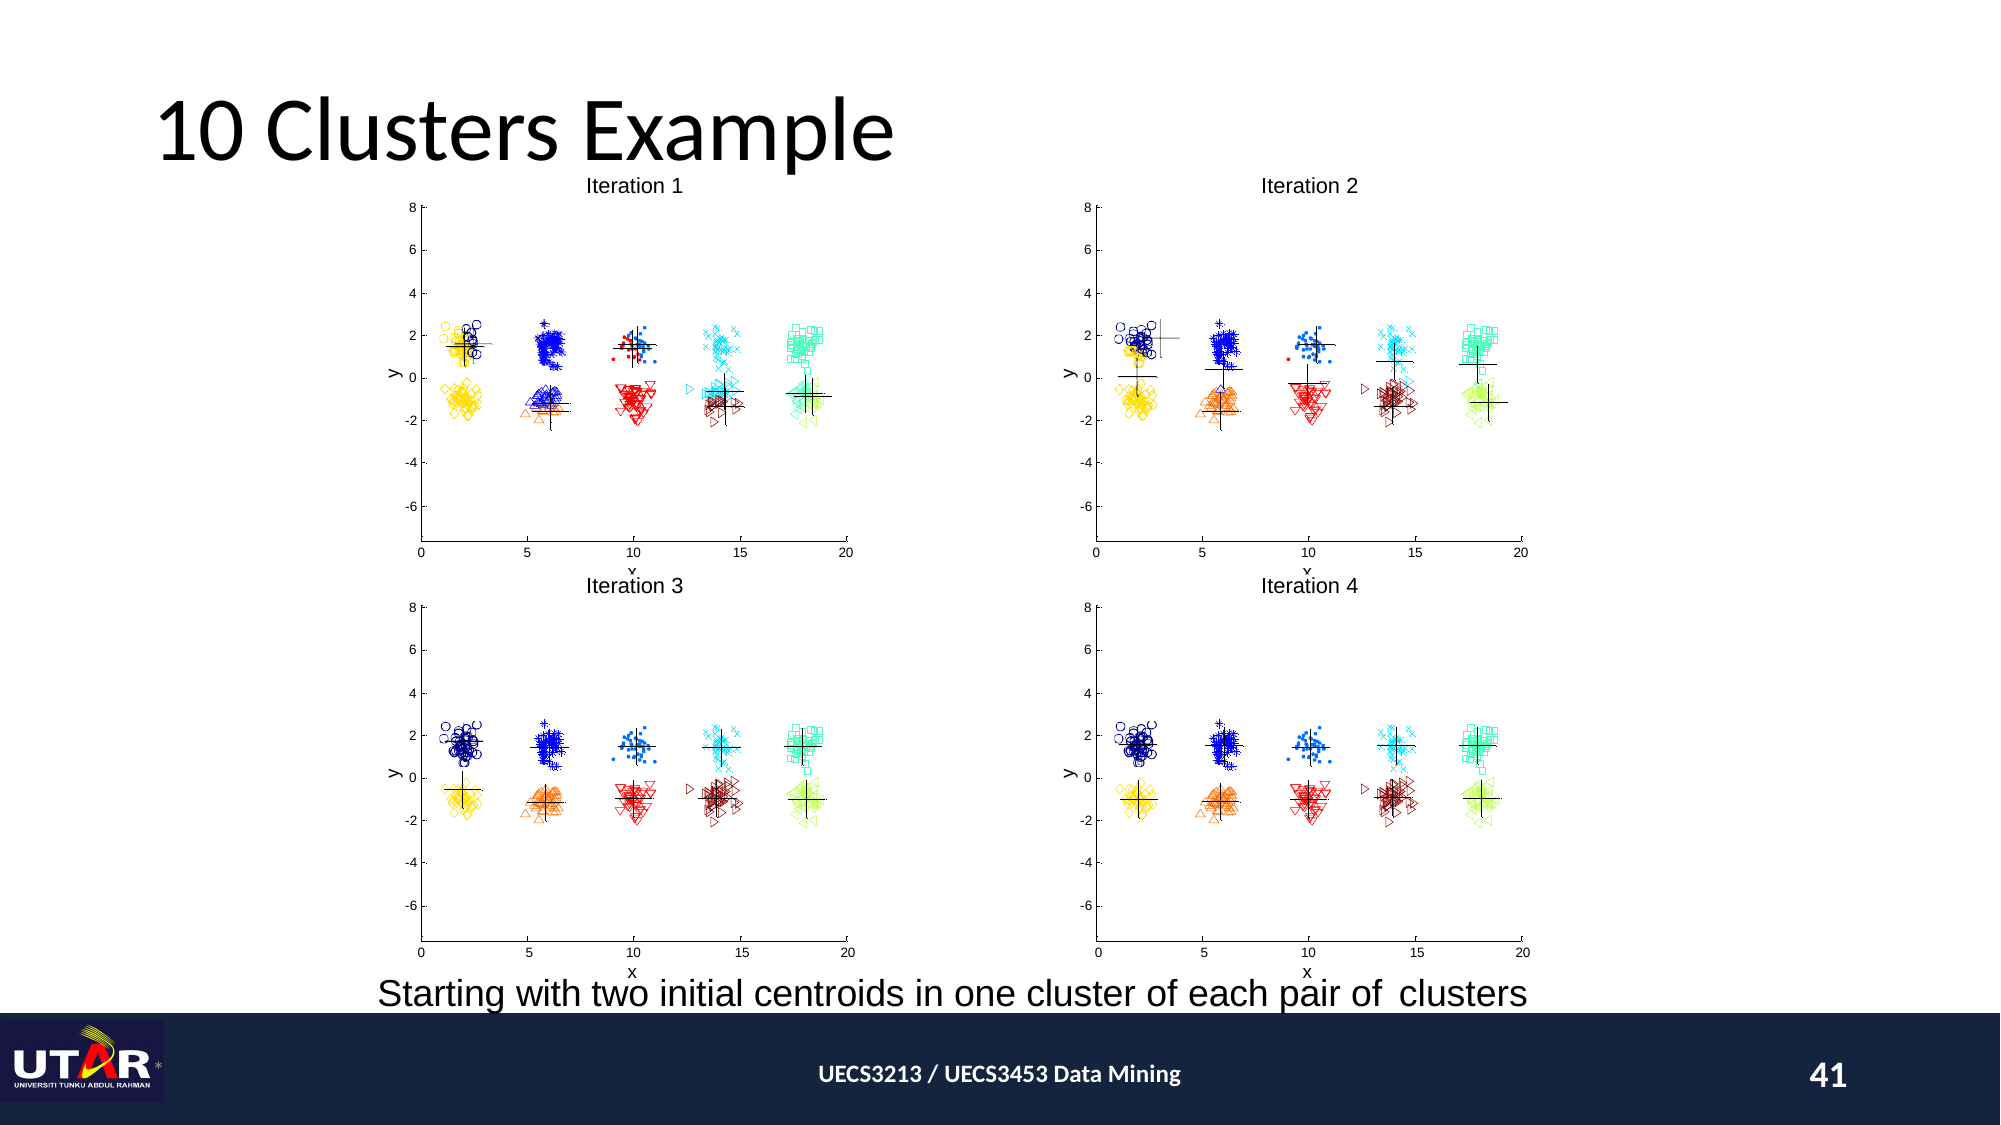

# 10 Clusters Example
Iteration 1
Iteration 2
8
8

6
6

4
4

2
2

y
y

0
0

-2
-2

-4
-4

-6
-6

0
5
10
15
20
0
5
10
15
20
x
x
Iteration 3
Iteration 4

8
8

6
6

4
4

2
2

y
y
0
0

-2
-2

-4
-4

-6
-6

0	5
10	15	20	0	5
x
10	15	20
x
Starting with two initial centroids in one cluster of each pair of clusters
*
UECS3213 / UECS3453 Data Mining
41